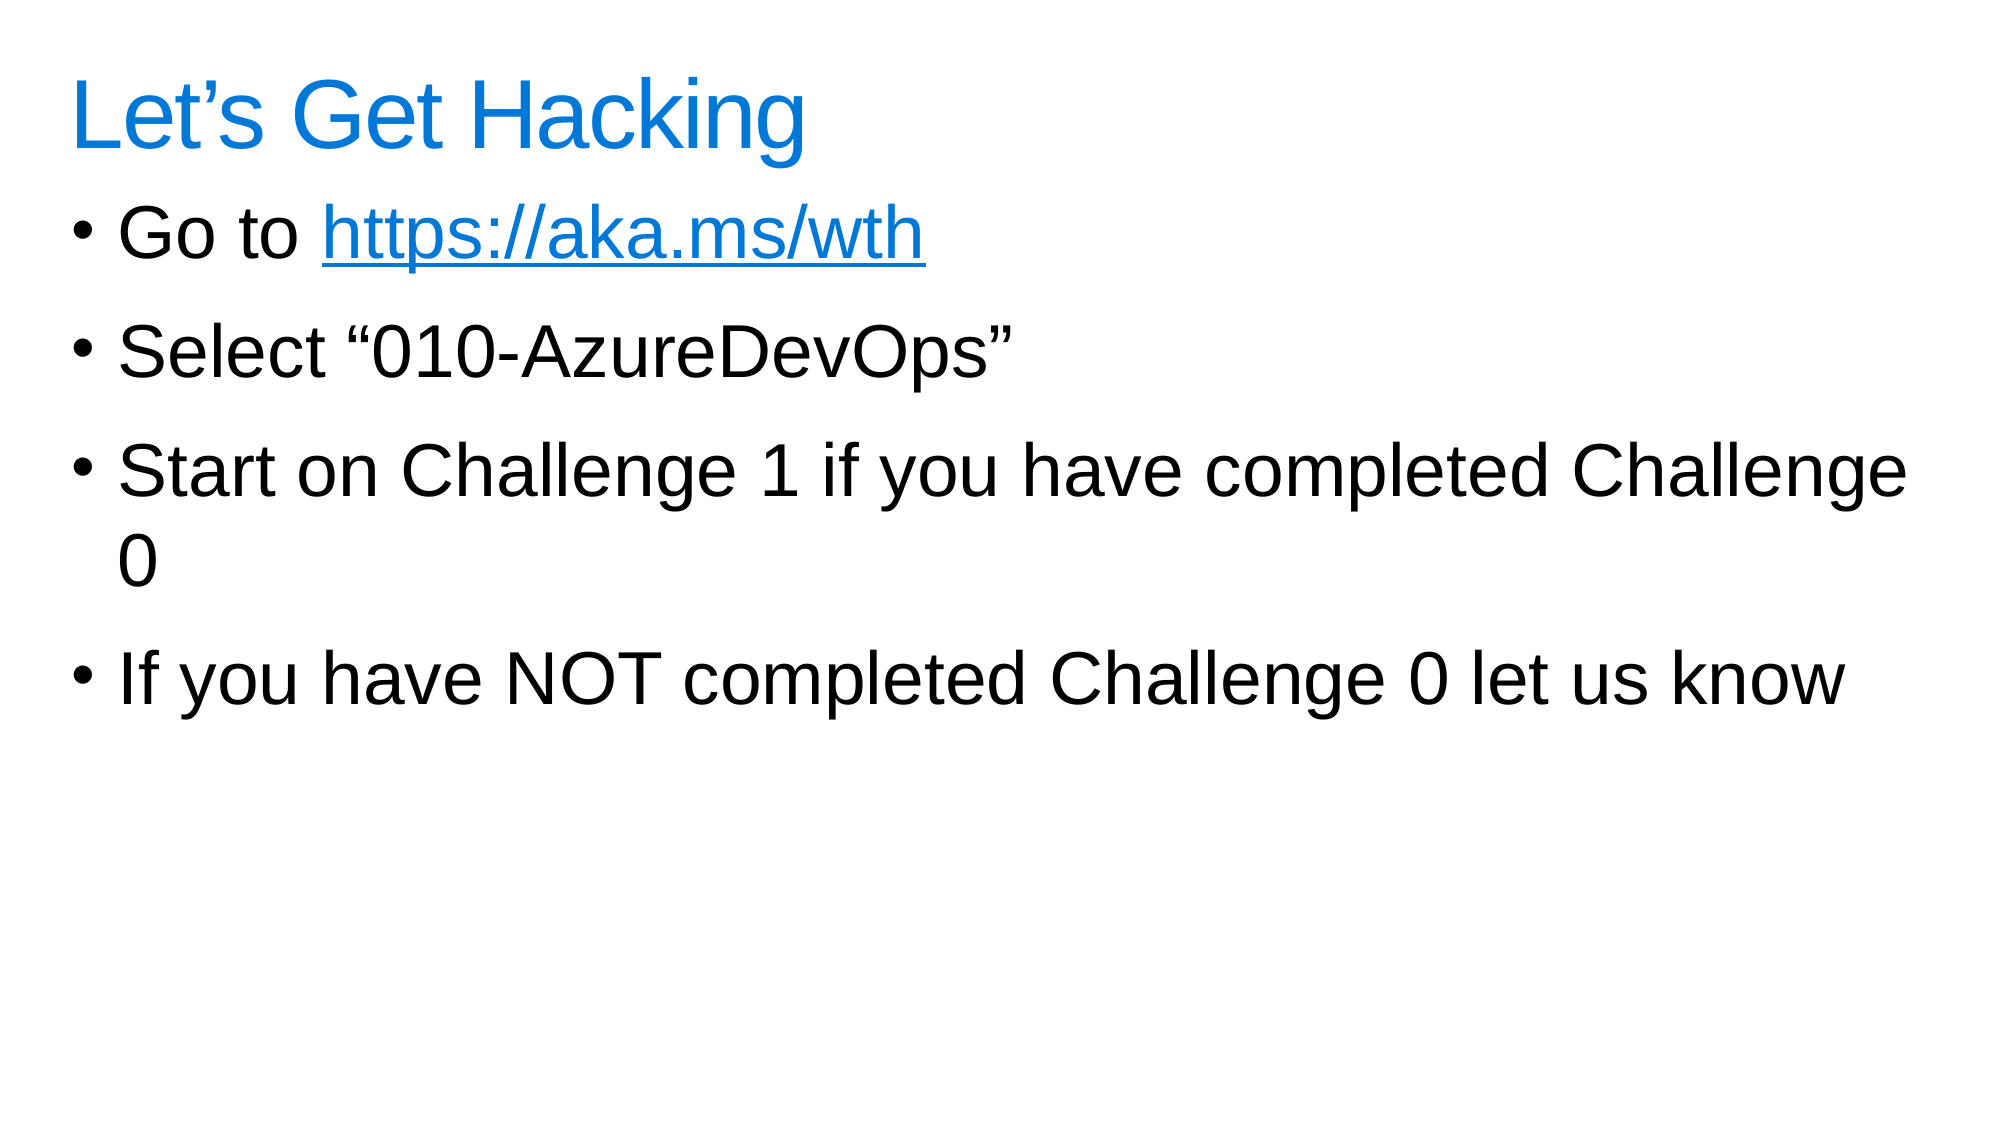

# Let’s Get Hacking
Go to https://aka.ms/wth
Select “010-AzureDevOps”
Start on Challenge 1 if you have completed Challenge 0
If you have NOT completed Challenge 0 let us know